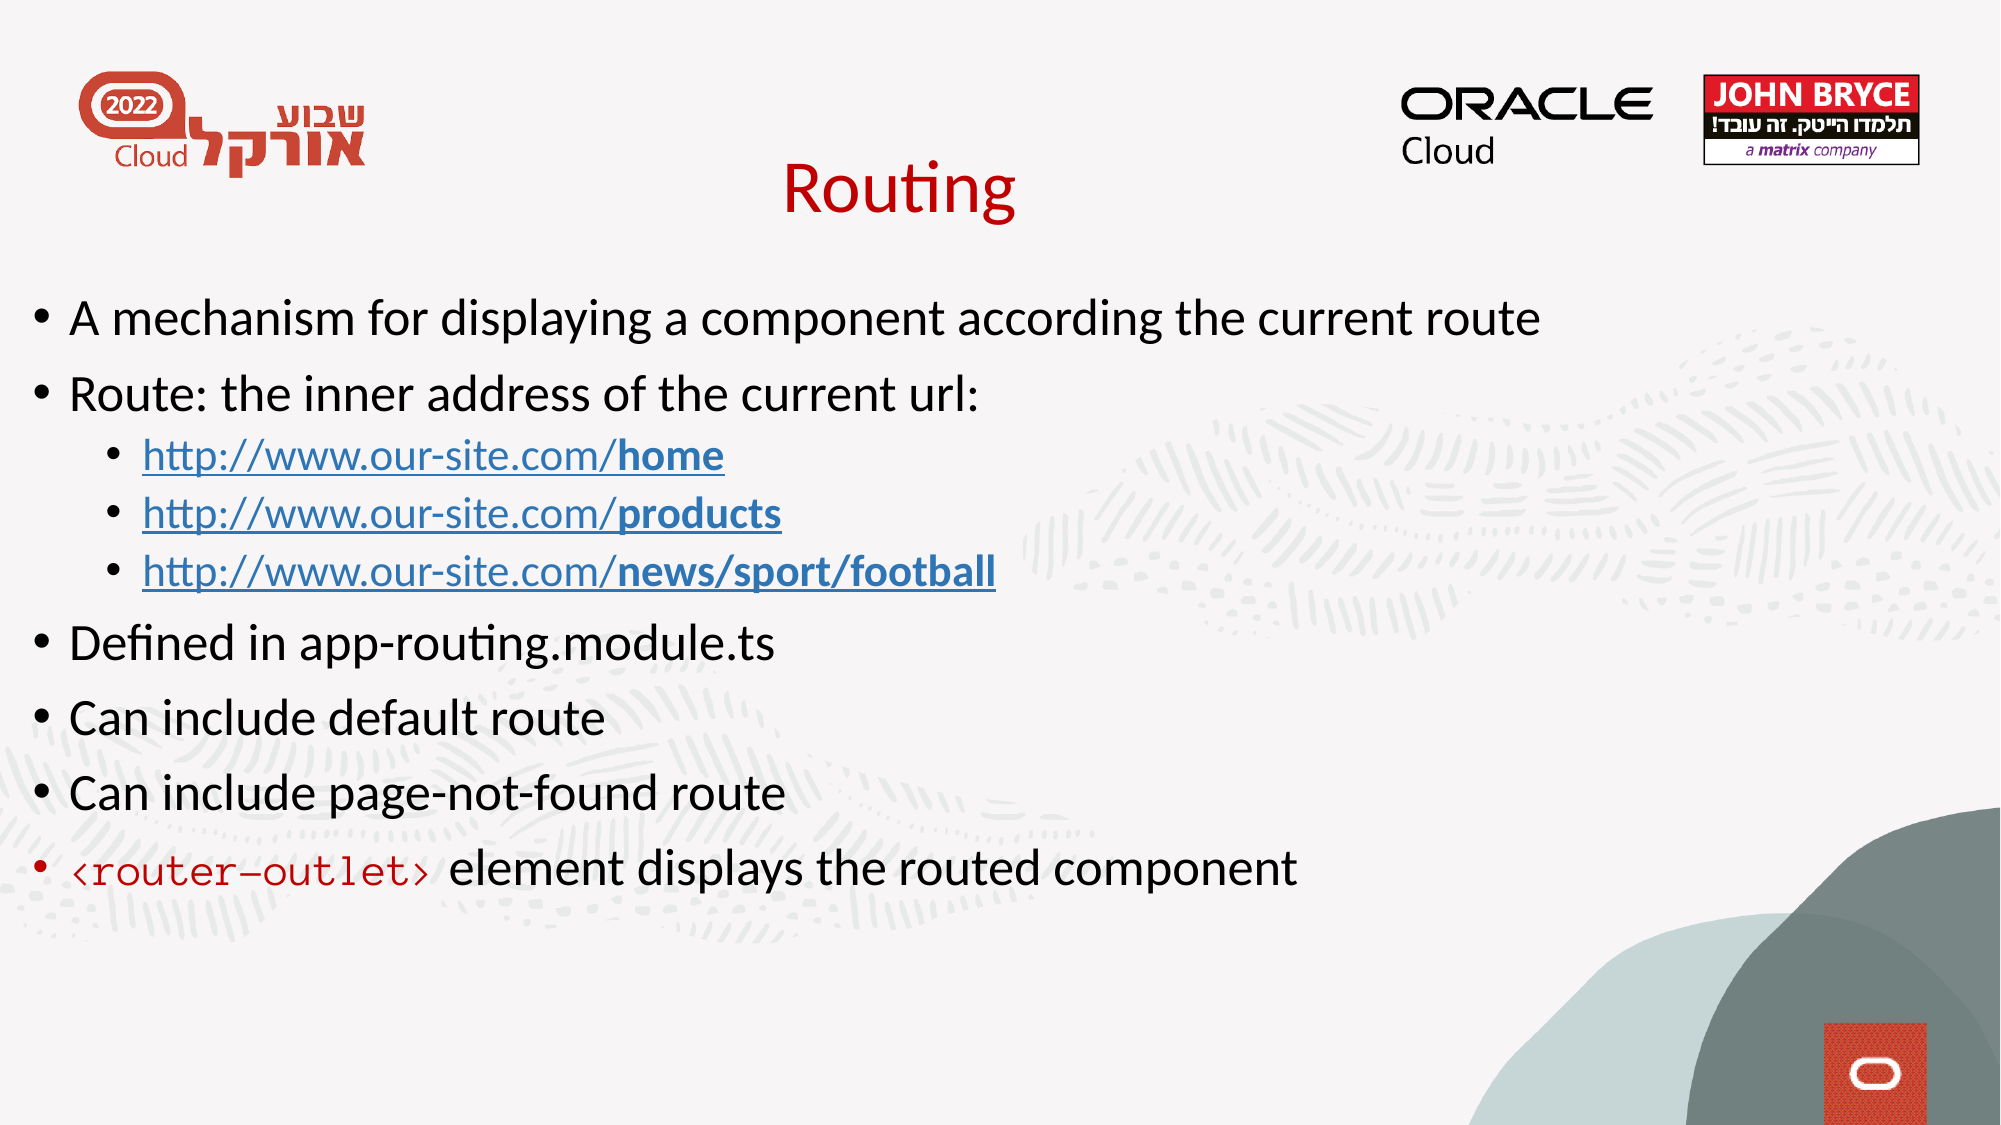

Routing
A mechanism for displaying a component according the current route
Route: the inner address of the current url:
http://www.our-site.com/home
http://www.our-site.com/products
http://www.our-site.com/news/sport/football
Defined in app-routing.module.ts
Can include default route
Can include page-not-found route
<router-outlet> element displays the routed component